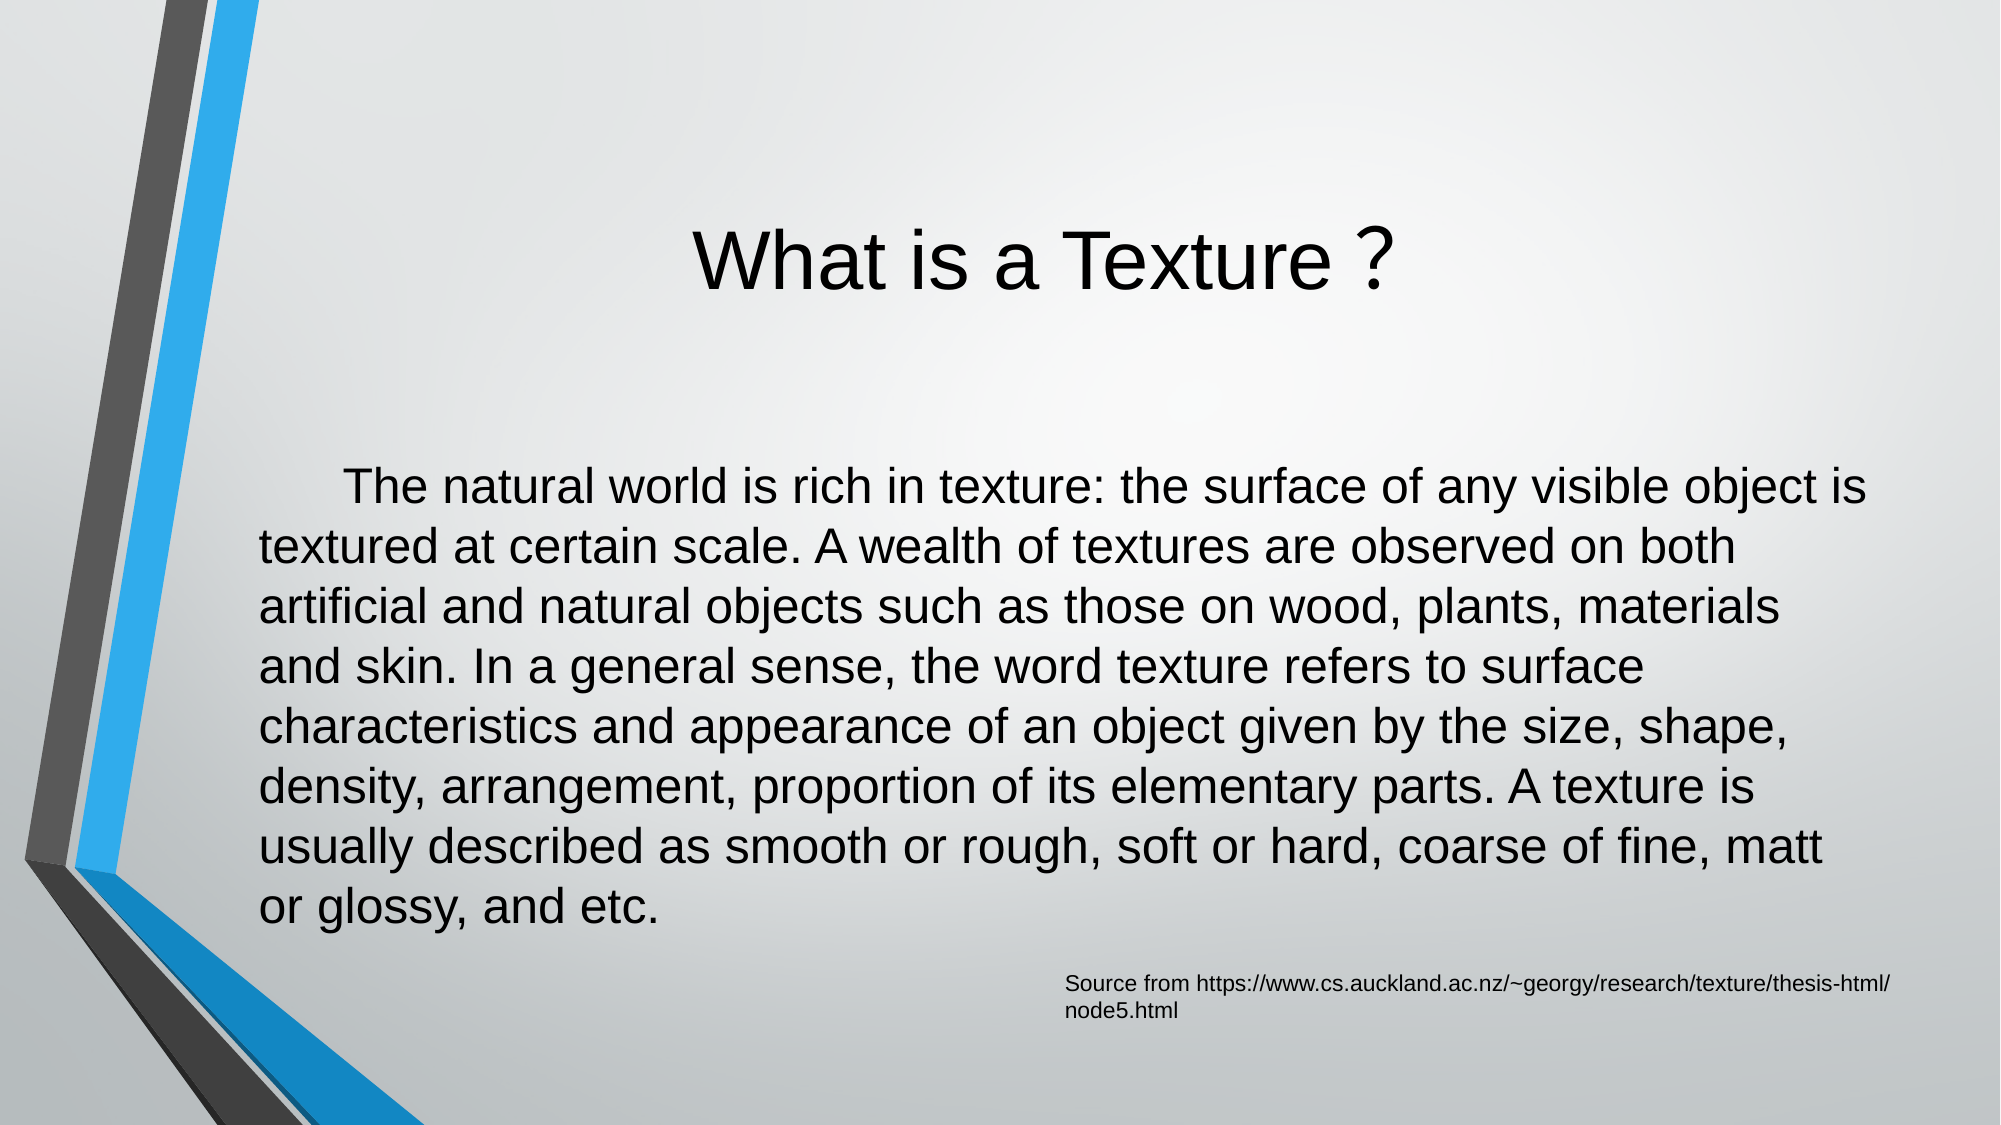

# What is a Texture？
      The natural world is rich in texture: the surface of any visible object is textured at certain scale. A wealth of textures are observed on both artificial and natural objects such as those on wood, plants, materials and skin. In a general sense, the word texture refers to surface characteristics and appearance of an object given by the size, shape, density, arrangement, proportion of its elementary parts. A texture is usually described as smooth or rough, soft or hard, coarse of fine, matt or glossy, and etc.
Source from https://www.cs.auckland.ac.nz/~georgy/research/texture/thesis-html/node5.html